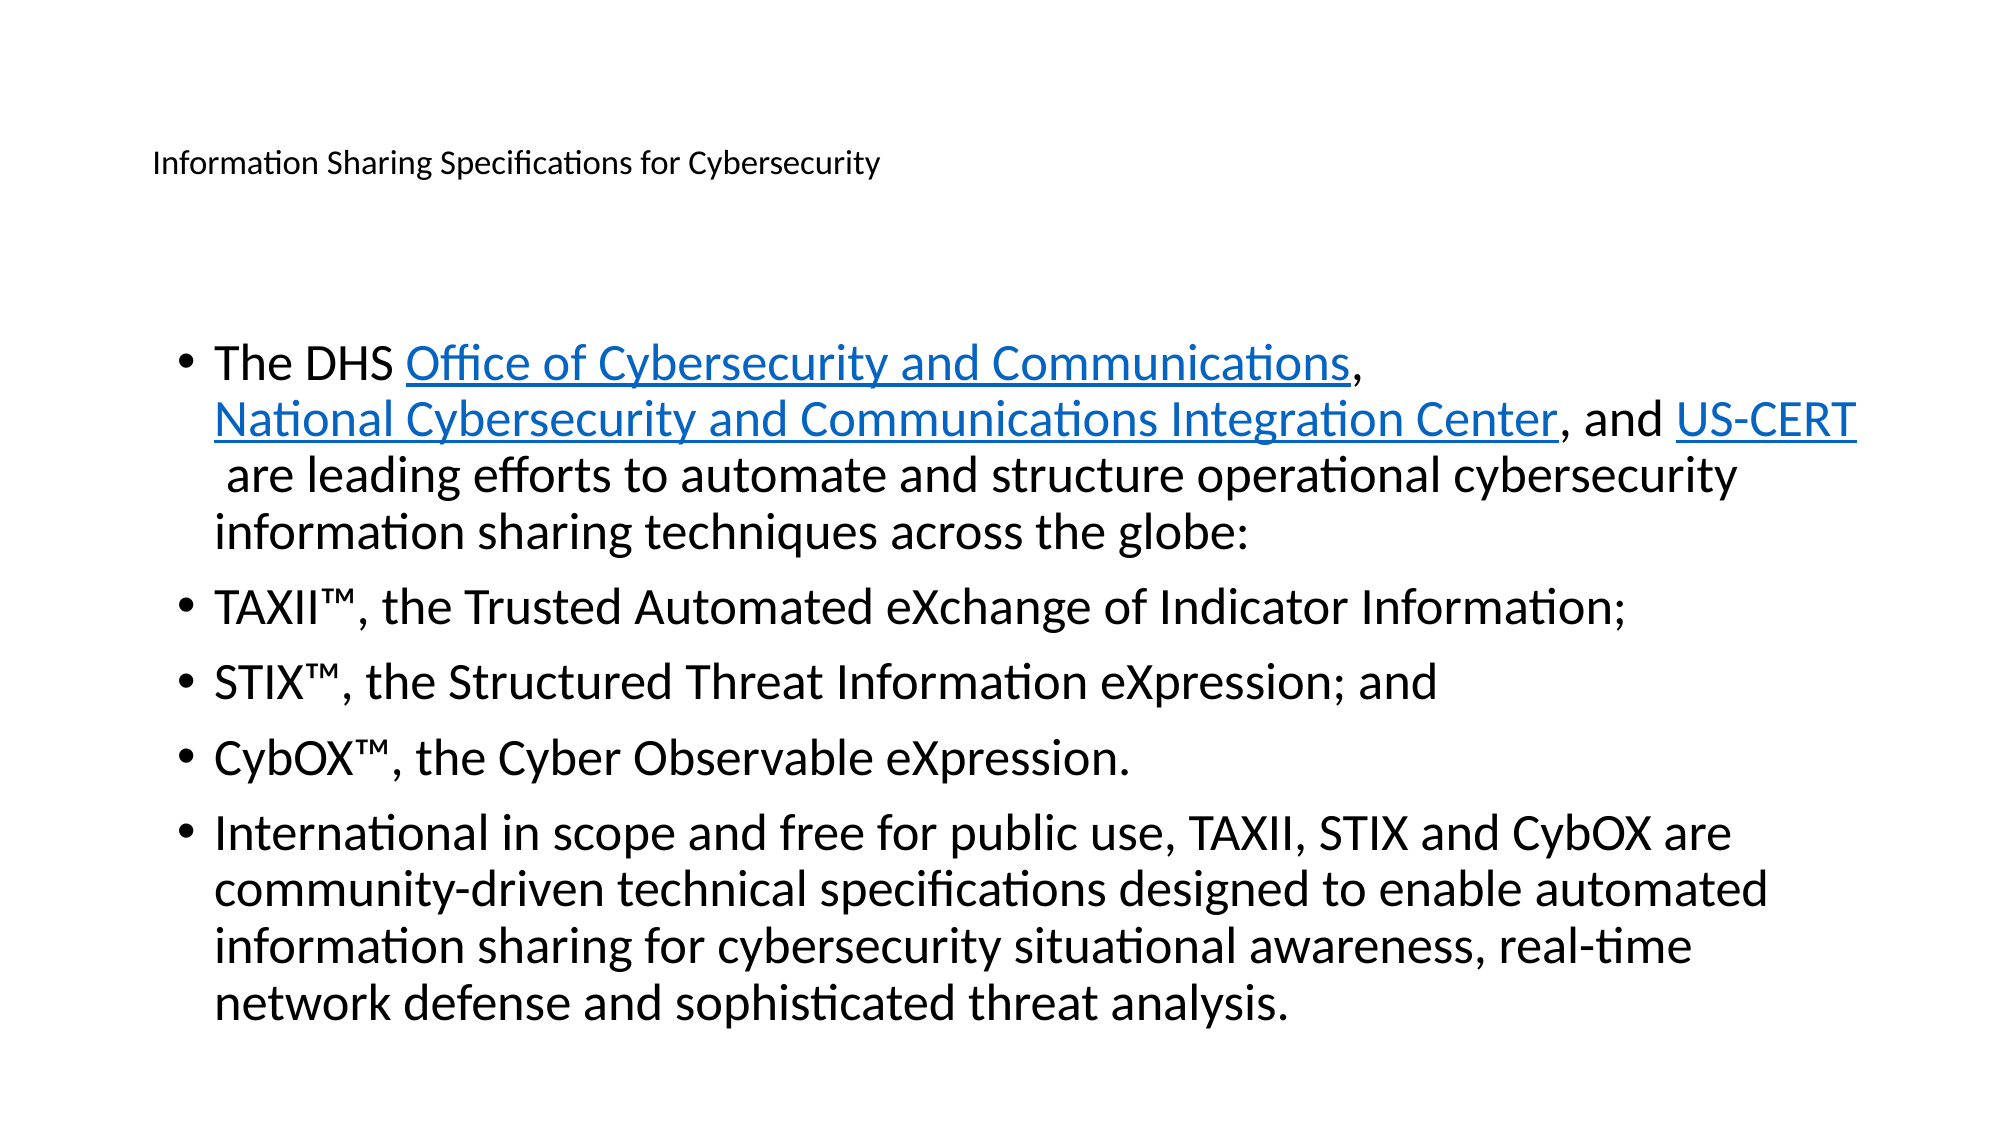

# Information Sharing Specifications for Cybersecurity
The DHS Office of Cybersecurity and Communications, National Cybersecurity and Communications Integration Center, and US-CERT are leading efforts to automate and structure operational cybersecurity information sharing techniques across the globe:
TAXII™, the Trusted Automated eXchange of Indicator Information;
STIX™, the Structured Threat Information eXpression; and
CybOX™, the Cyber Observable eXpression.
International in scope and free for public use, TAXII, STIX and CybOX are community-driven technical specifications designed to enable automated information sharing for cybersecurity situational awareness, real-time network defense and sophisticated threat analysis.